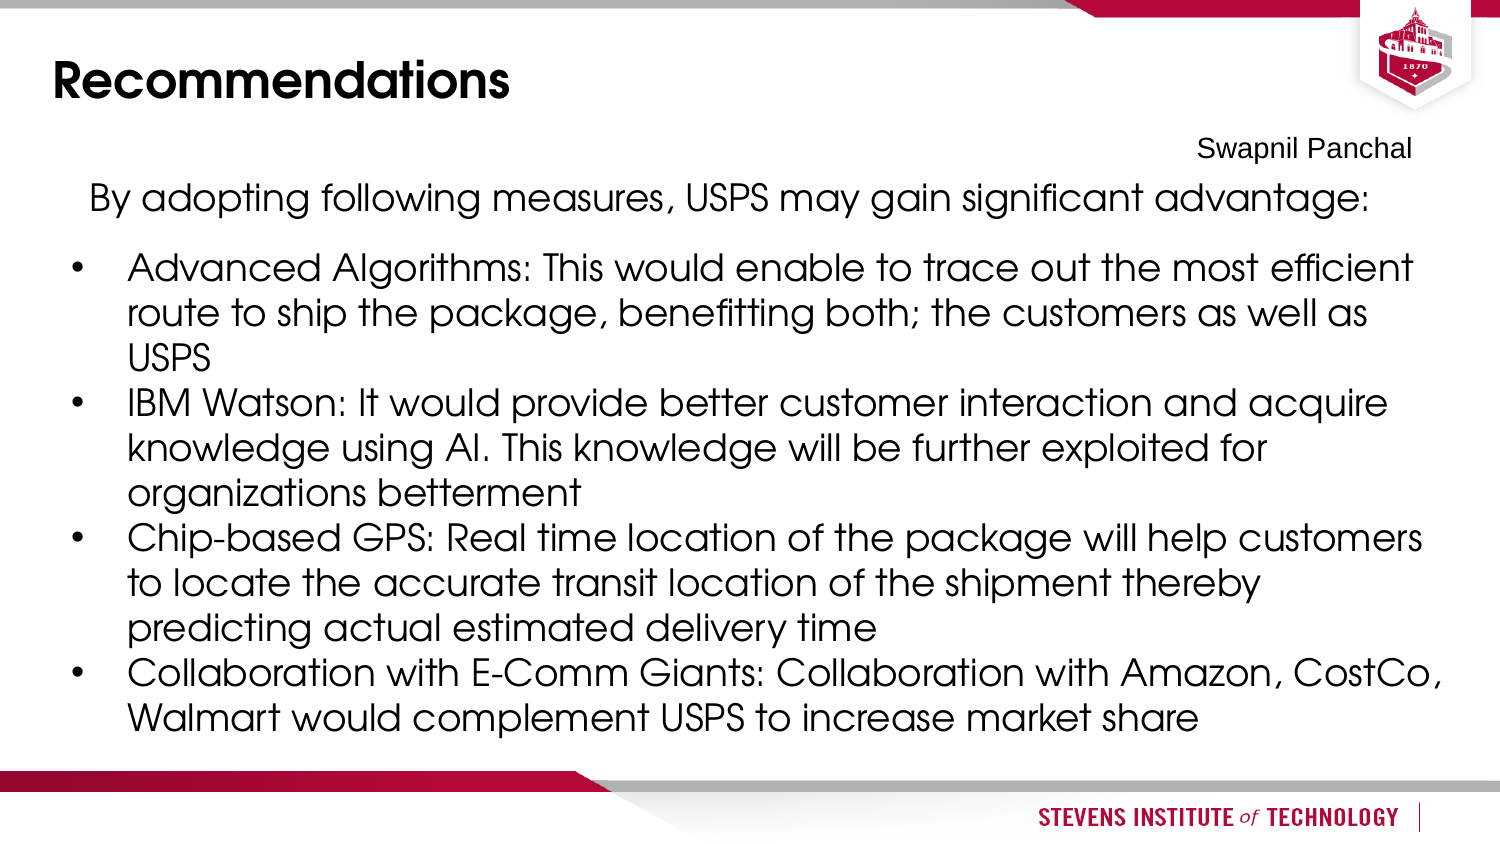

# Recommendations
Swapnil Panchal
By adopting following measures, USPS may gain significant advantage:
Advanced Algorithms: This would enable to trace out the most efficient route to ship the package, benefitting both; the customers as well as USPS
IBM Watson: It would provide better customer interaction and acquire knowledge using AI. This knowledge will be further exploited for organizations betterment
Chip-based GPS: Real time location of the package will help customers to locate the accurate transit location of the shipment thereby predicting actual estimated delivery time
Collaboration with E-Comm Giants: Collaboration with Amazon, CostCo, Walmart would complement USPS to increase market share